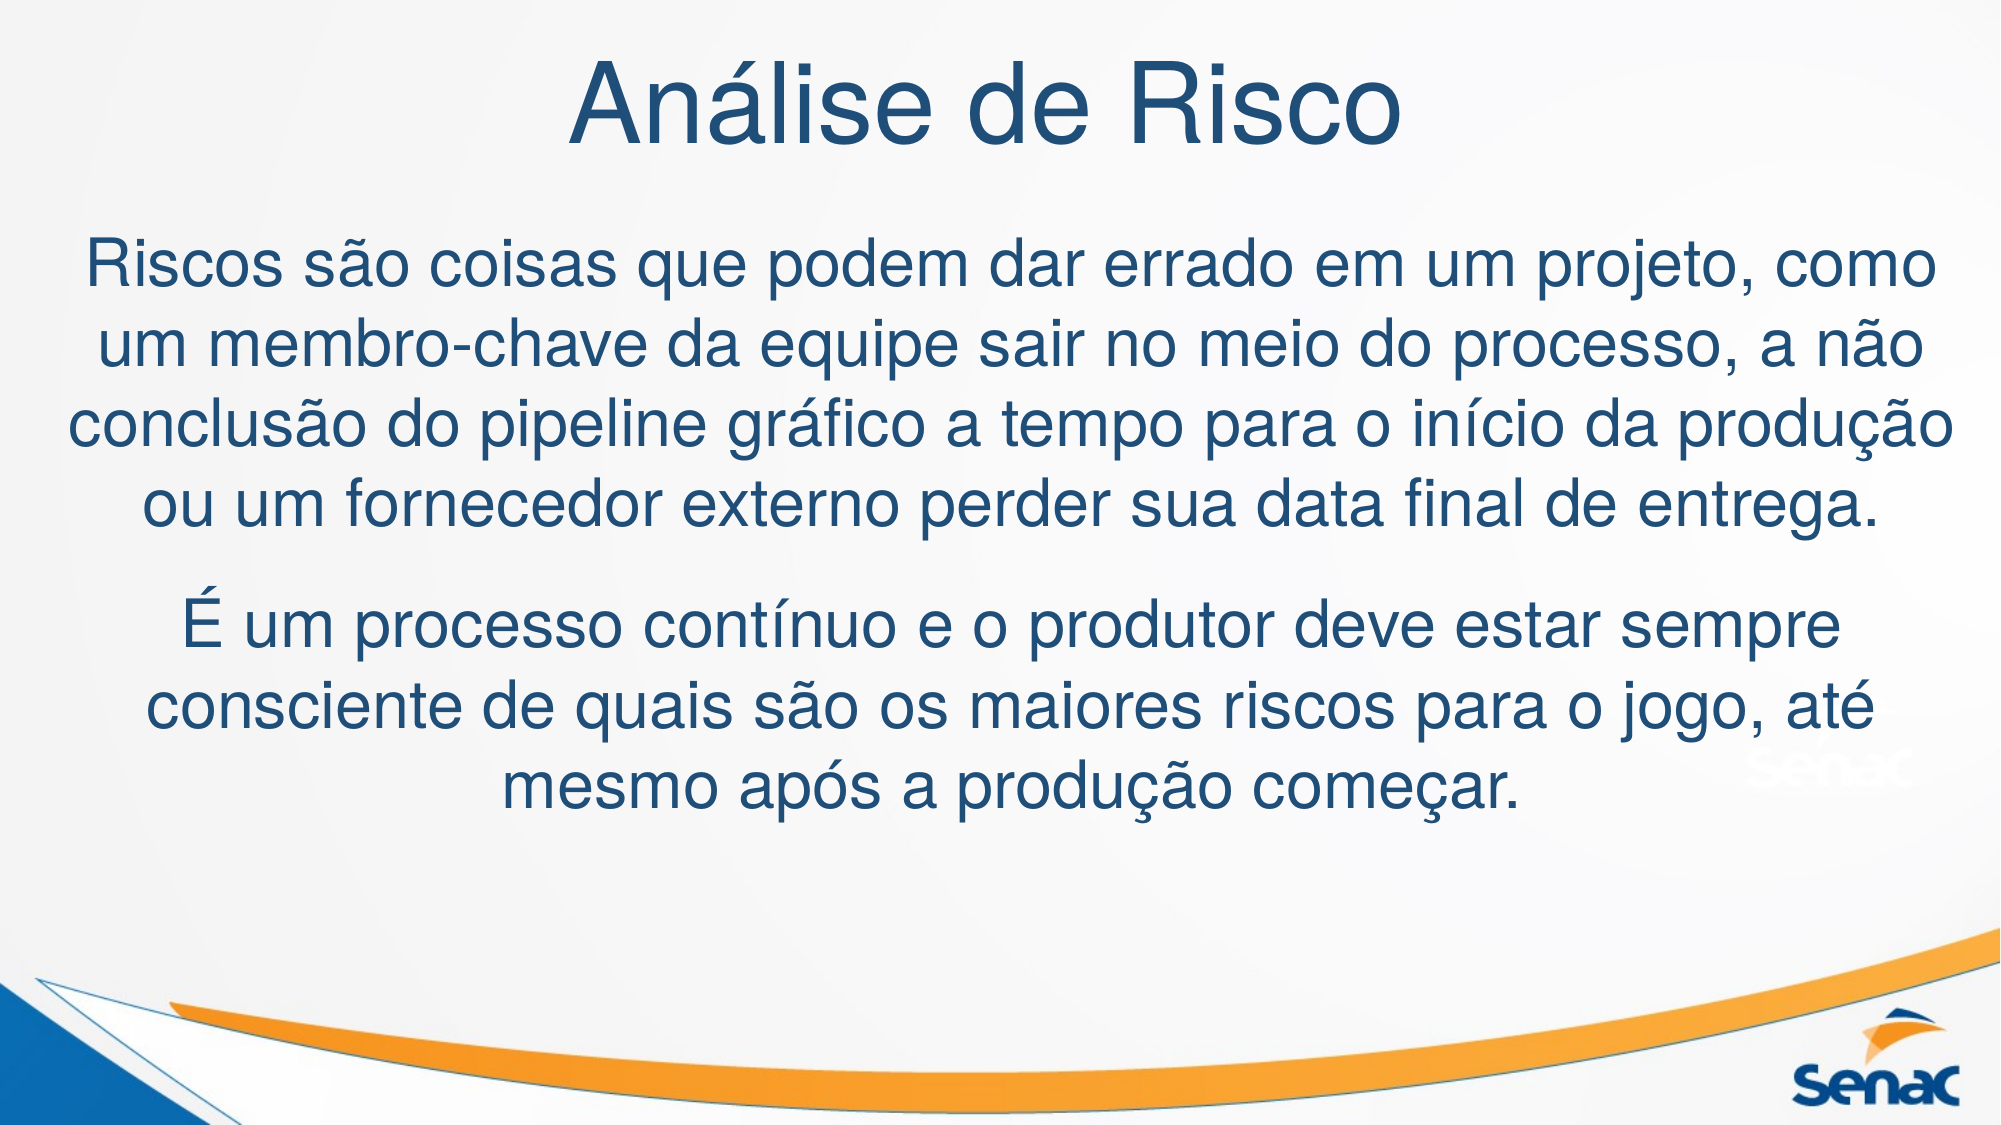

# Análise de Risco
Riscos são coisas que podem dar errado em um projeto, como um membro-chave da equipe sair no meio do processo, a não conclusão do pipeline gráfico a tempo para o início da produção ou um fornecedor externo perder sua data final de entrega.
É um processo contínuo e o produtor deve estar sempre consciente de quais são os maiores riscos para o jogo, até mesmo após a produção começar.